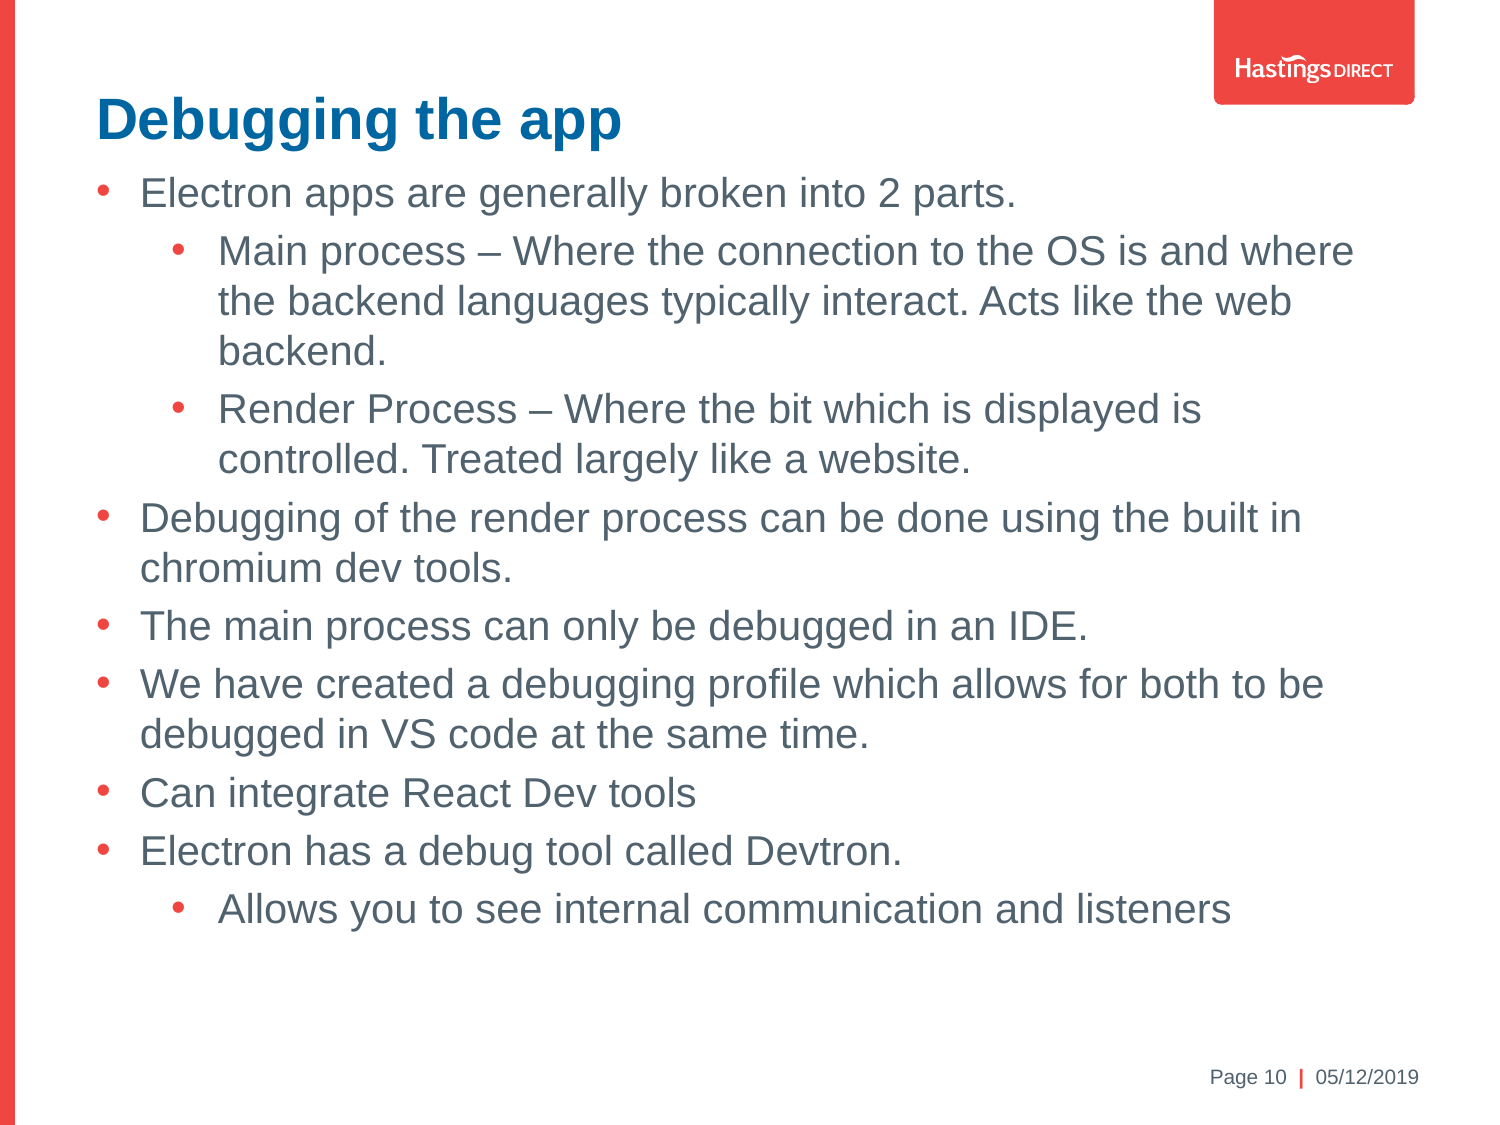

Debugging the app
Electron apps are generally broken into 2 parts.
Main process – Where the connection to the OS is and where the backend languages typically interact. Acts like the web backend.
Render Process – Where the bit which is displayed is controlled. Treated largely like a website.
Debugging of the render process can be done using the built in chromium dev tools.
The main process can only be debugged in an IDE.
We have created a debugging profile which allows for both to be debugged in VS code at the same time.
Can integrate React Dev tools
Electron has a debug tool called Devtron.
Allows you to see internal communication and listeners